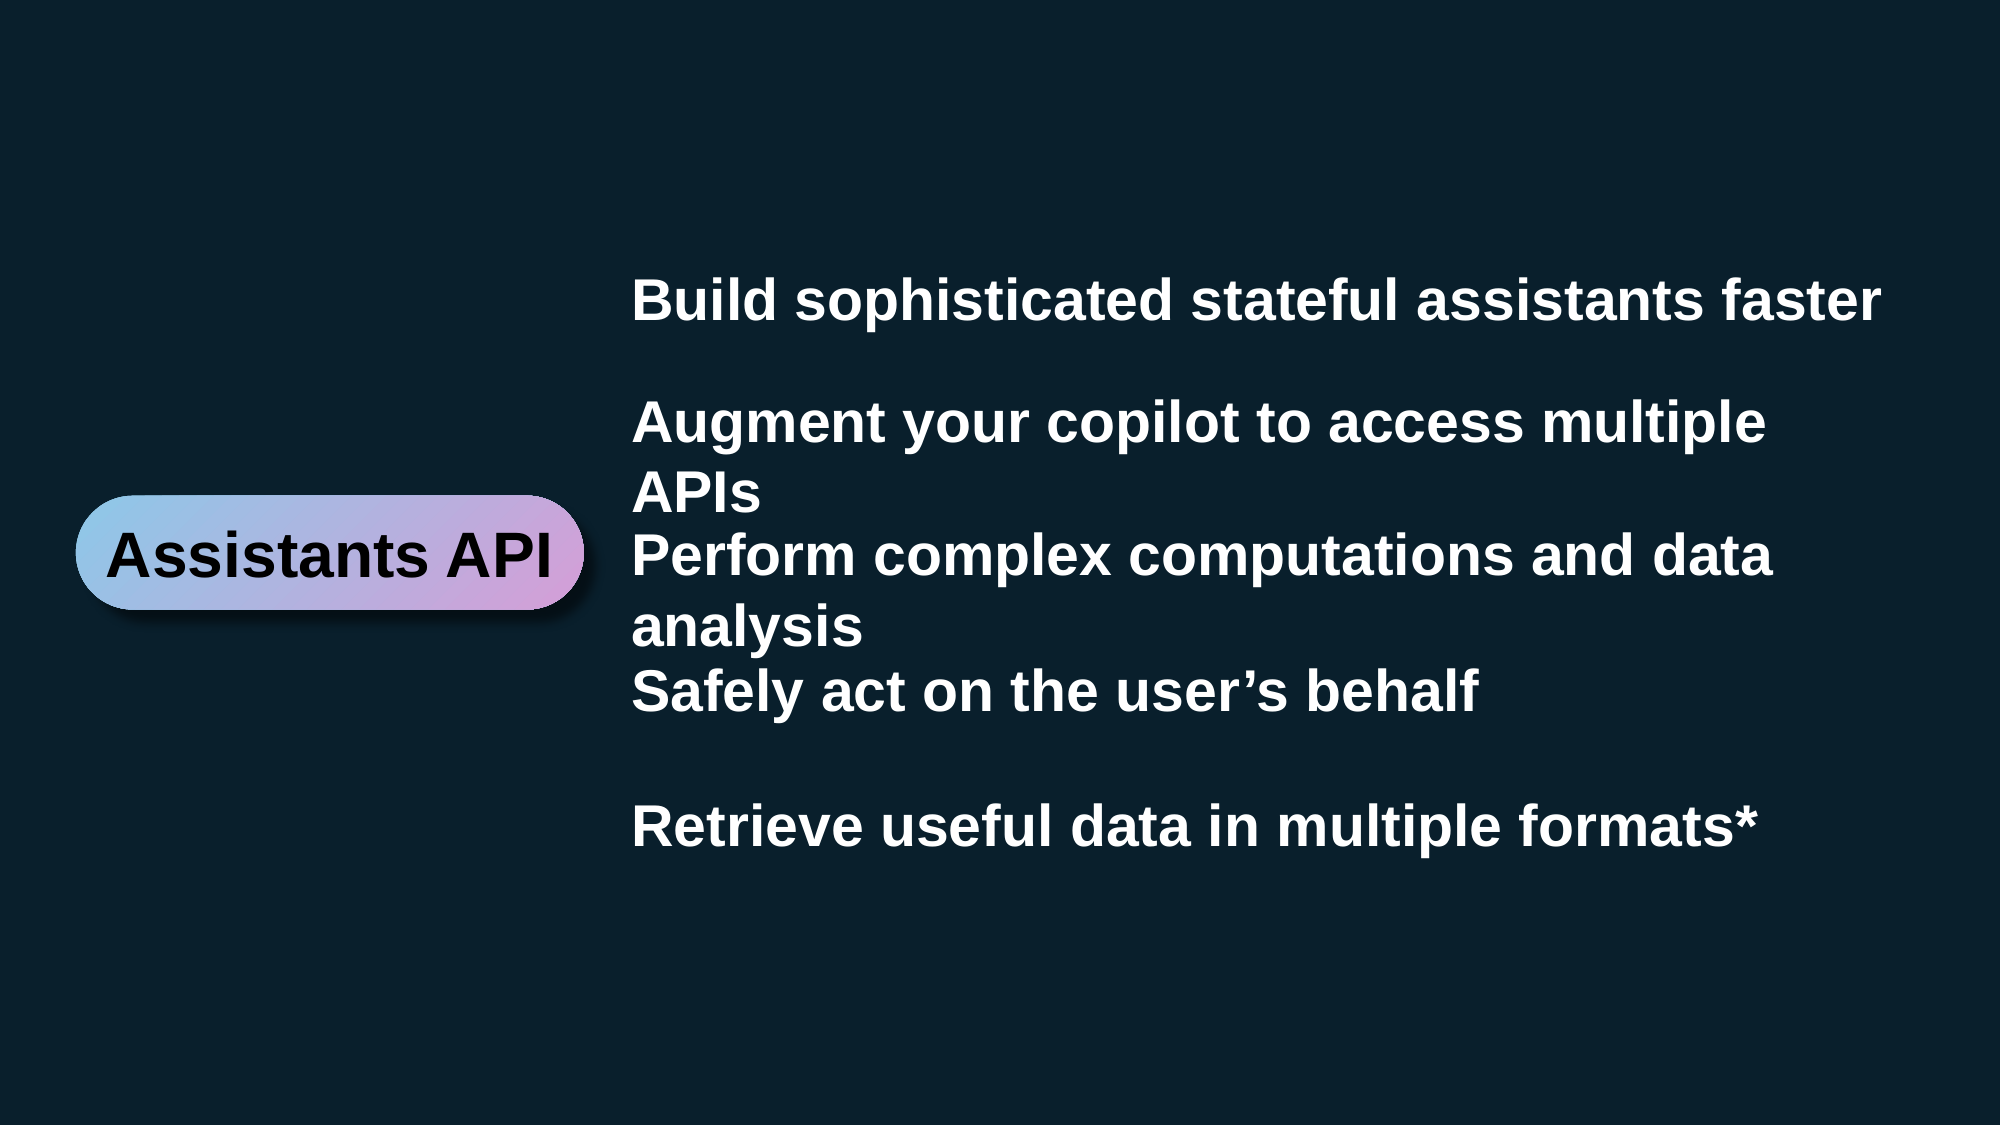

Build sophisticated stateful assistants faster
Augment your copilot to access multiple APIs
Assistants API
Perform complex computations and data analysis
Safely act on the user’s behalf
Retrieve useful data in multiple formats*